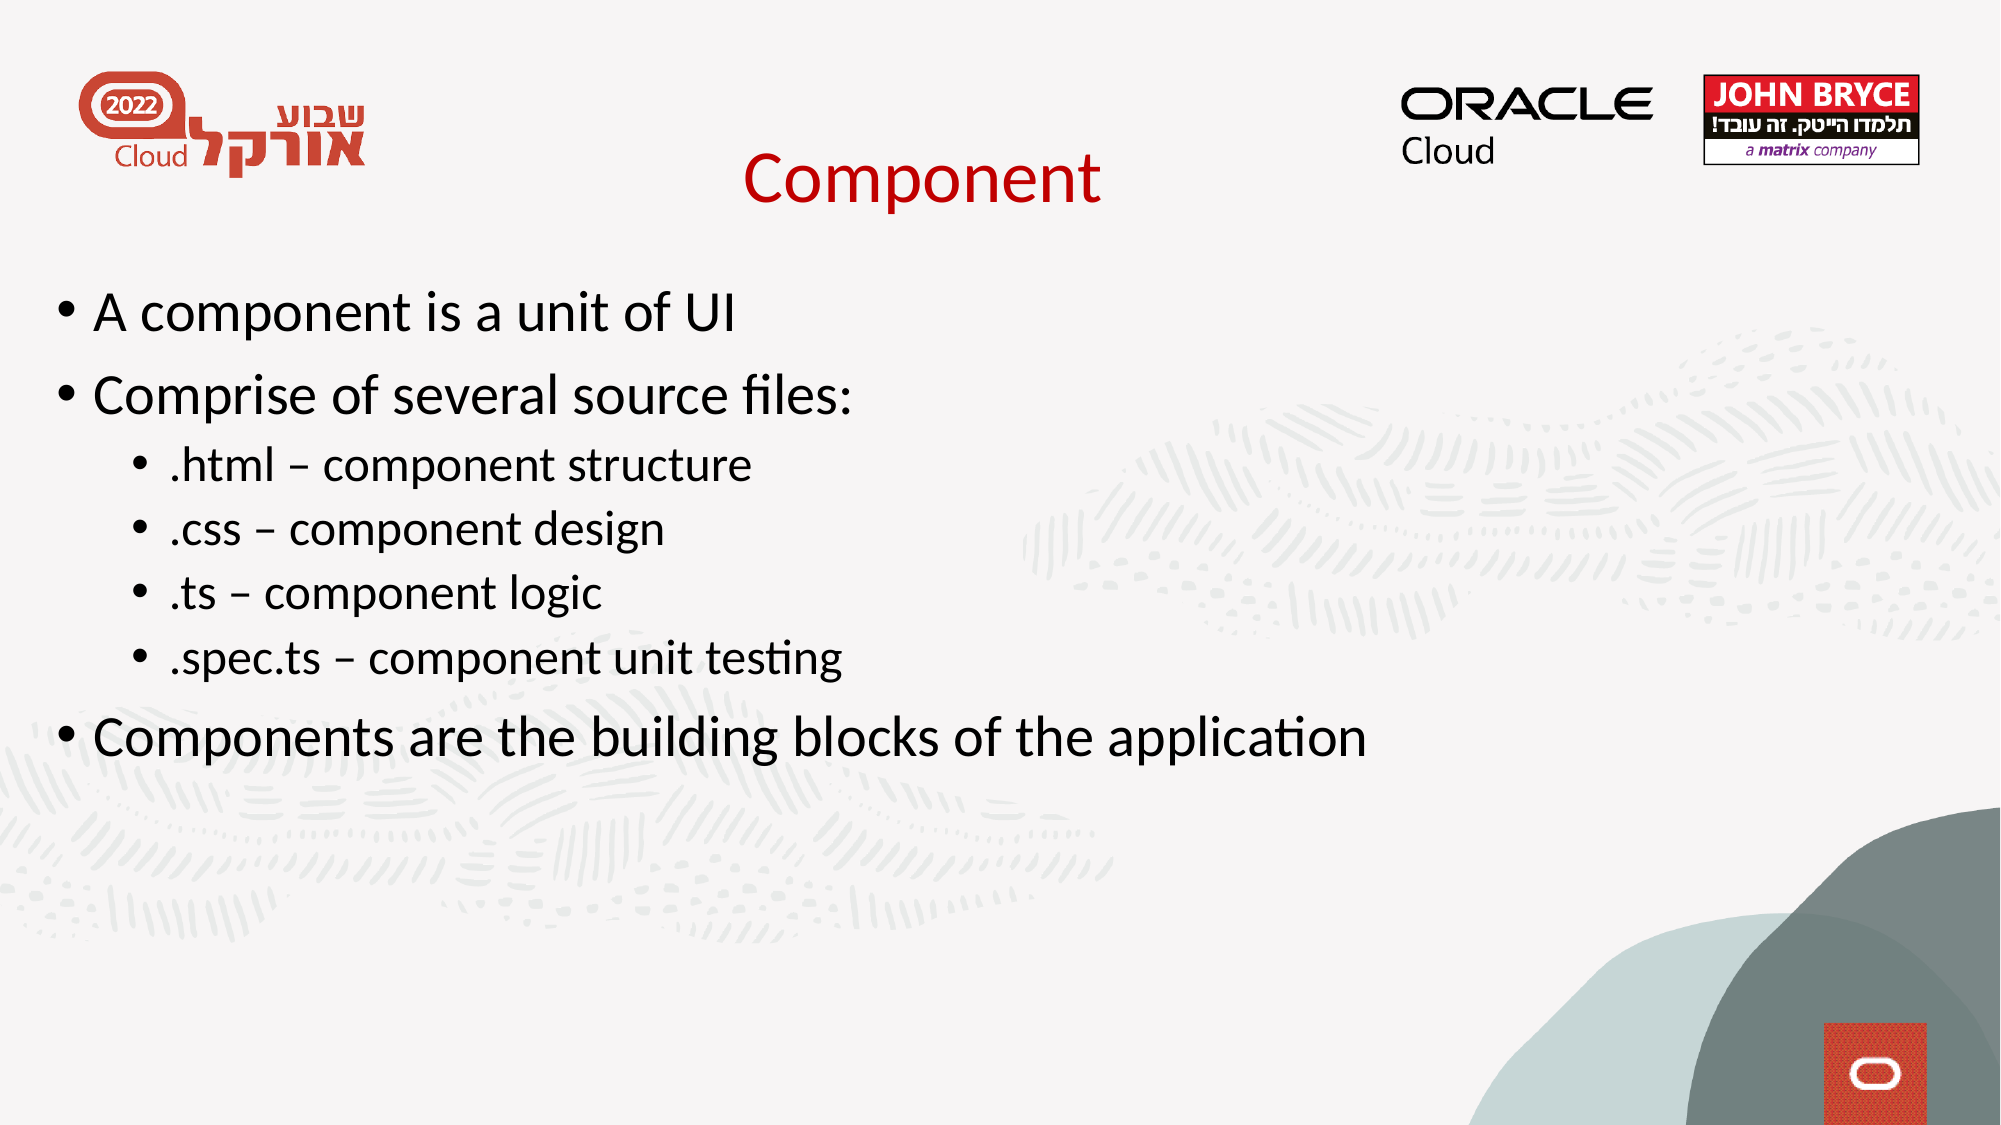

Component
A component is a unit of UI
Comprise of several source files:
.html – component structure
.css – component design
.ts – component logic
.spec.ts – component unit testing
Components are the building blocks of the application